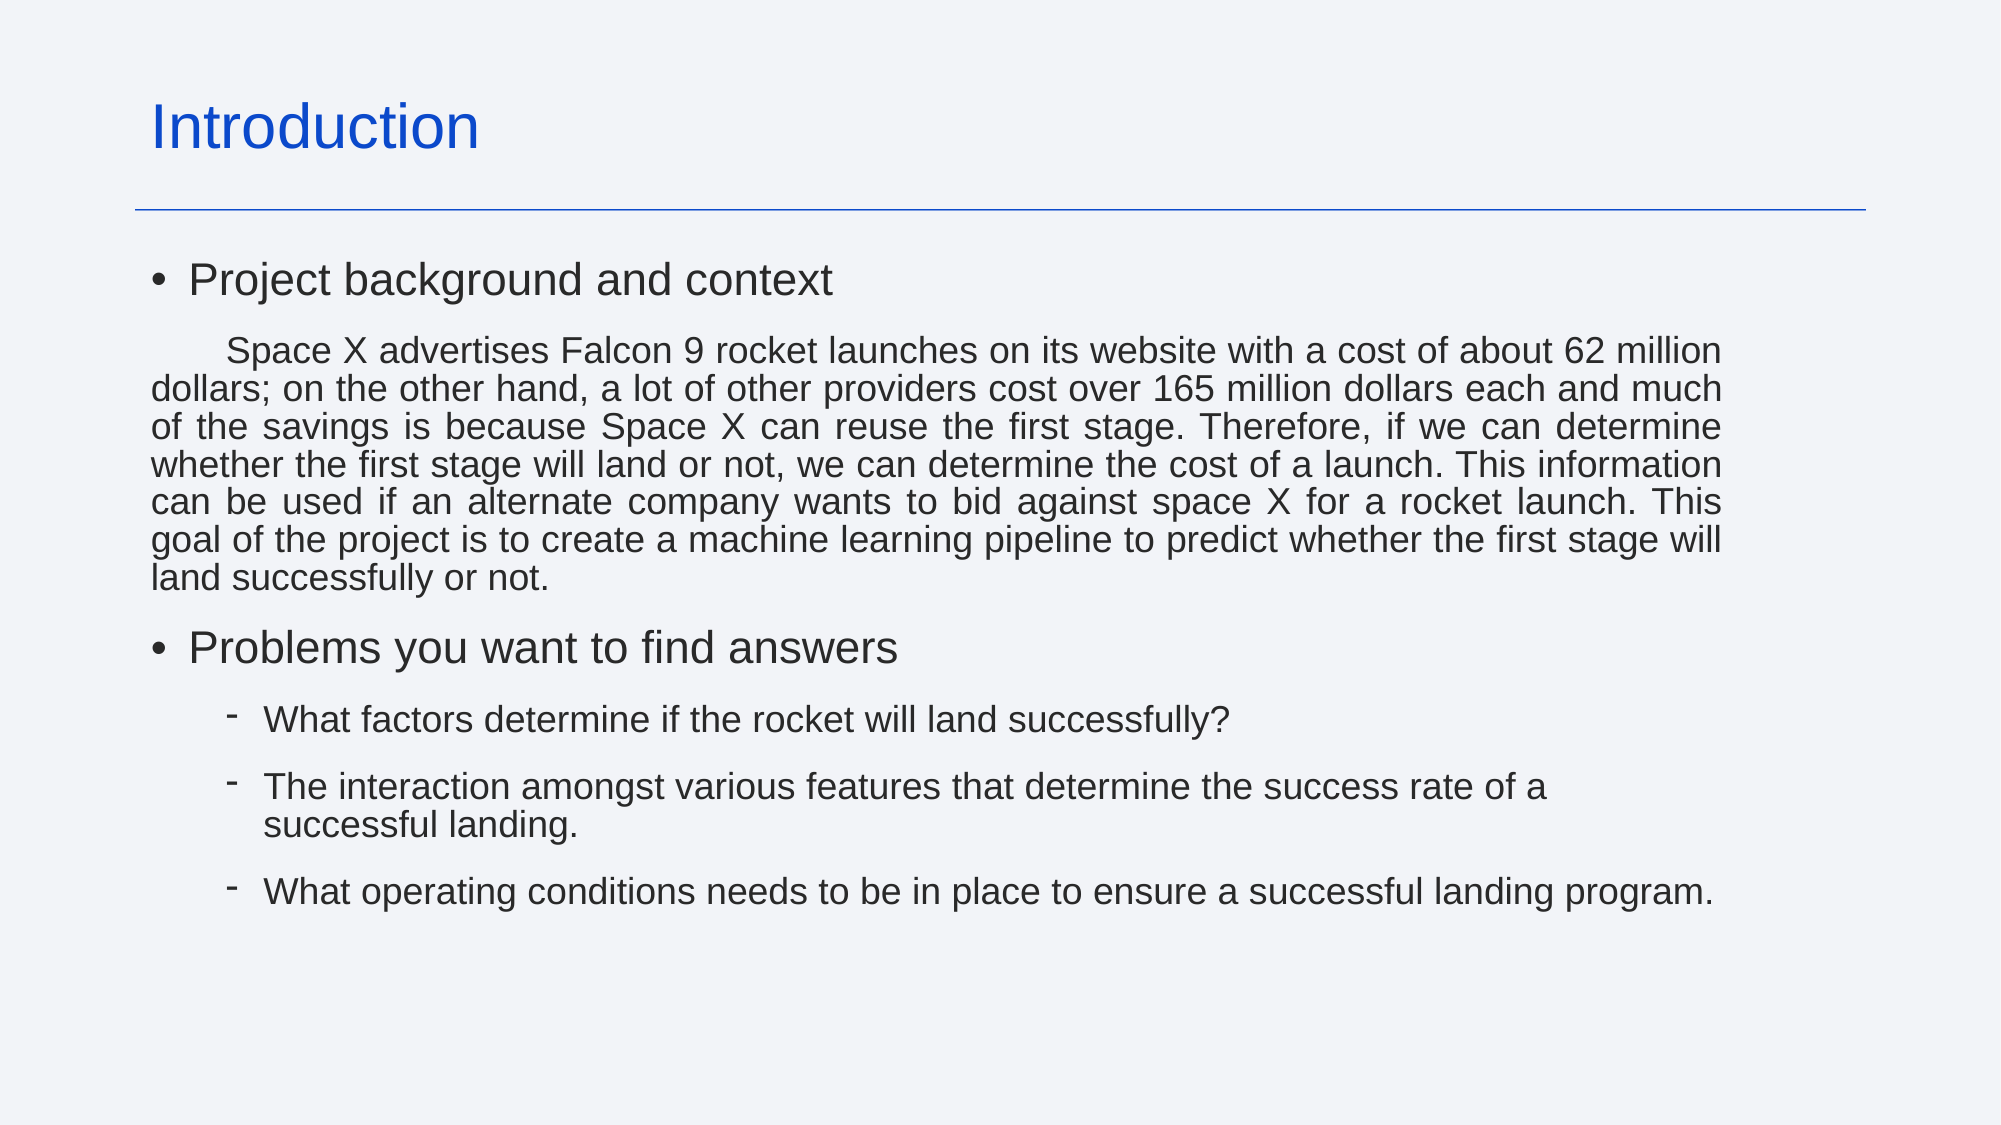

Introduction
Project background and context
Space X advertises Falcon 9 rocket launches on its website with a cost of about 62 million dollars; on the other hand, a lot of other providers cost over 165 million dollars each and much of the savings is because Space X can reuse the first stage. Therefore, if we can determine whether the first stage will land or not, we can determine the cost of a launch. This information can be used if an alternate company wants to bid against space X for a rocket launch. This goal of the project is to create a machine learning pipeline to predict whether the first stage will land successfully or not.
Problems you want to find answers
What factors determine if the rocket will land successfully?
The interaction amongst various features that determine the success rate of a successful landing.
What operating conditions needs to be in place to ensure a successful landing program.
4